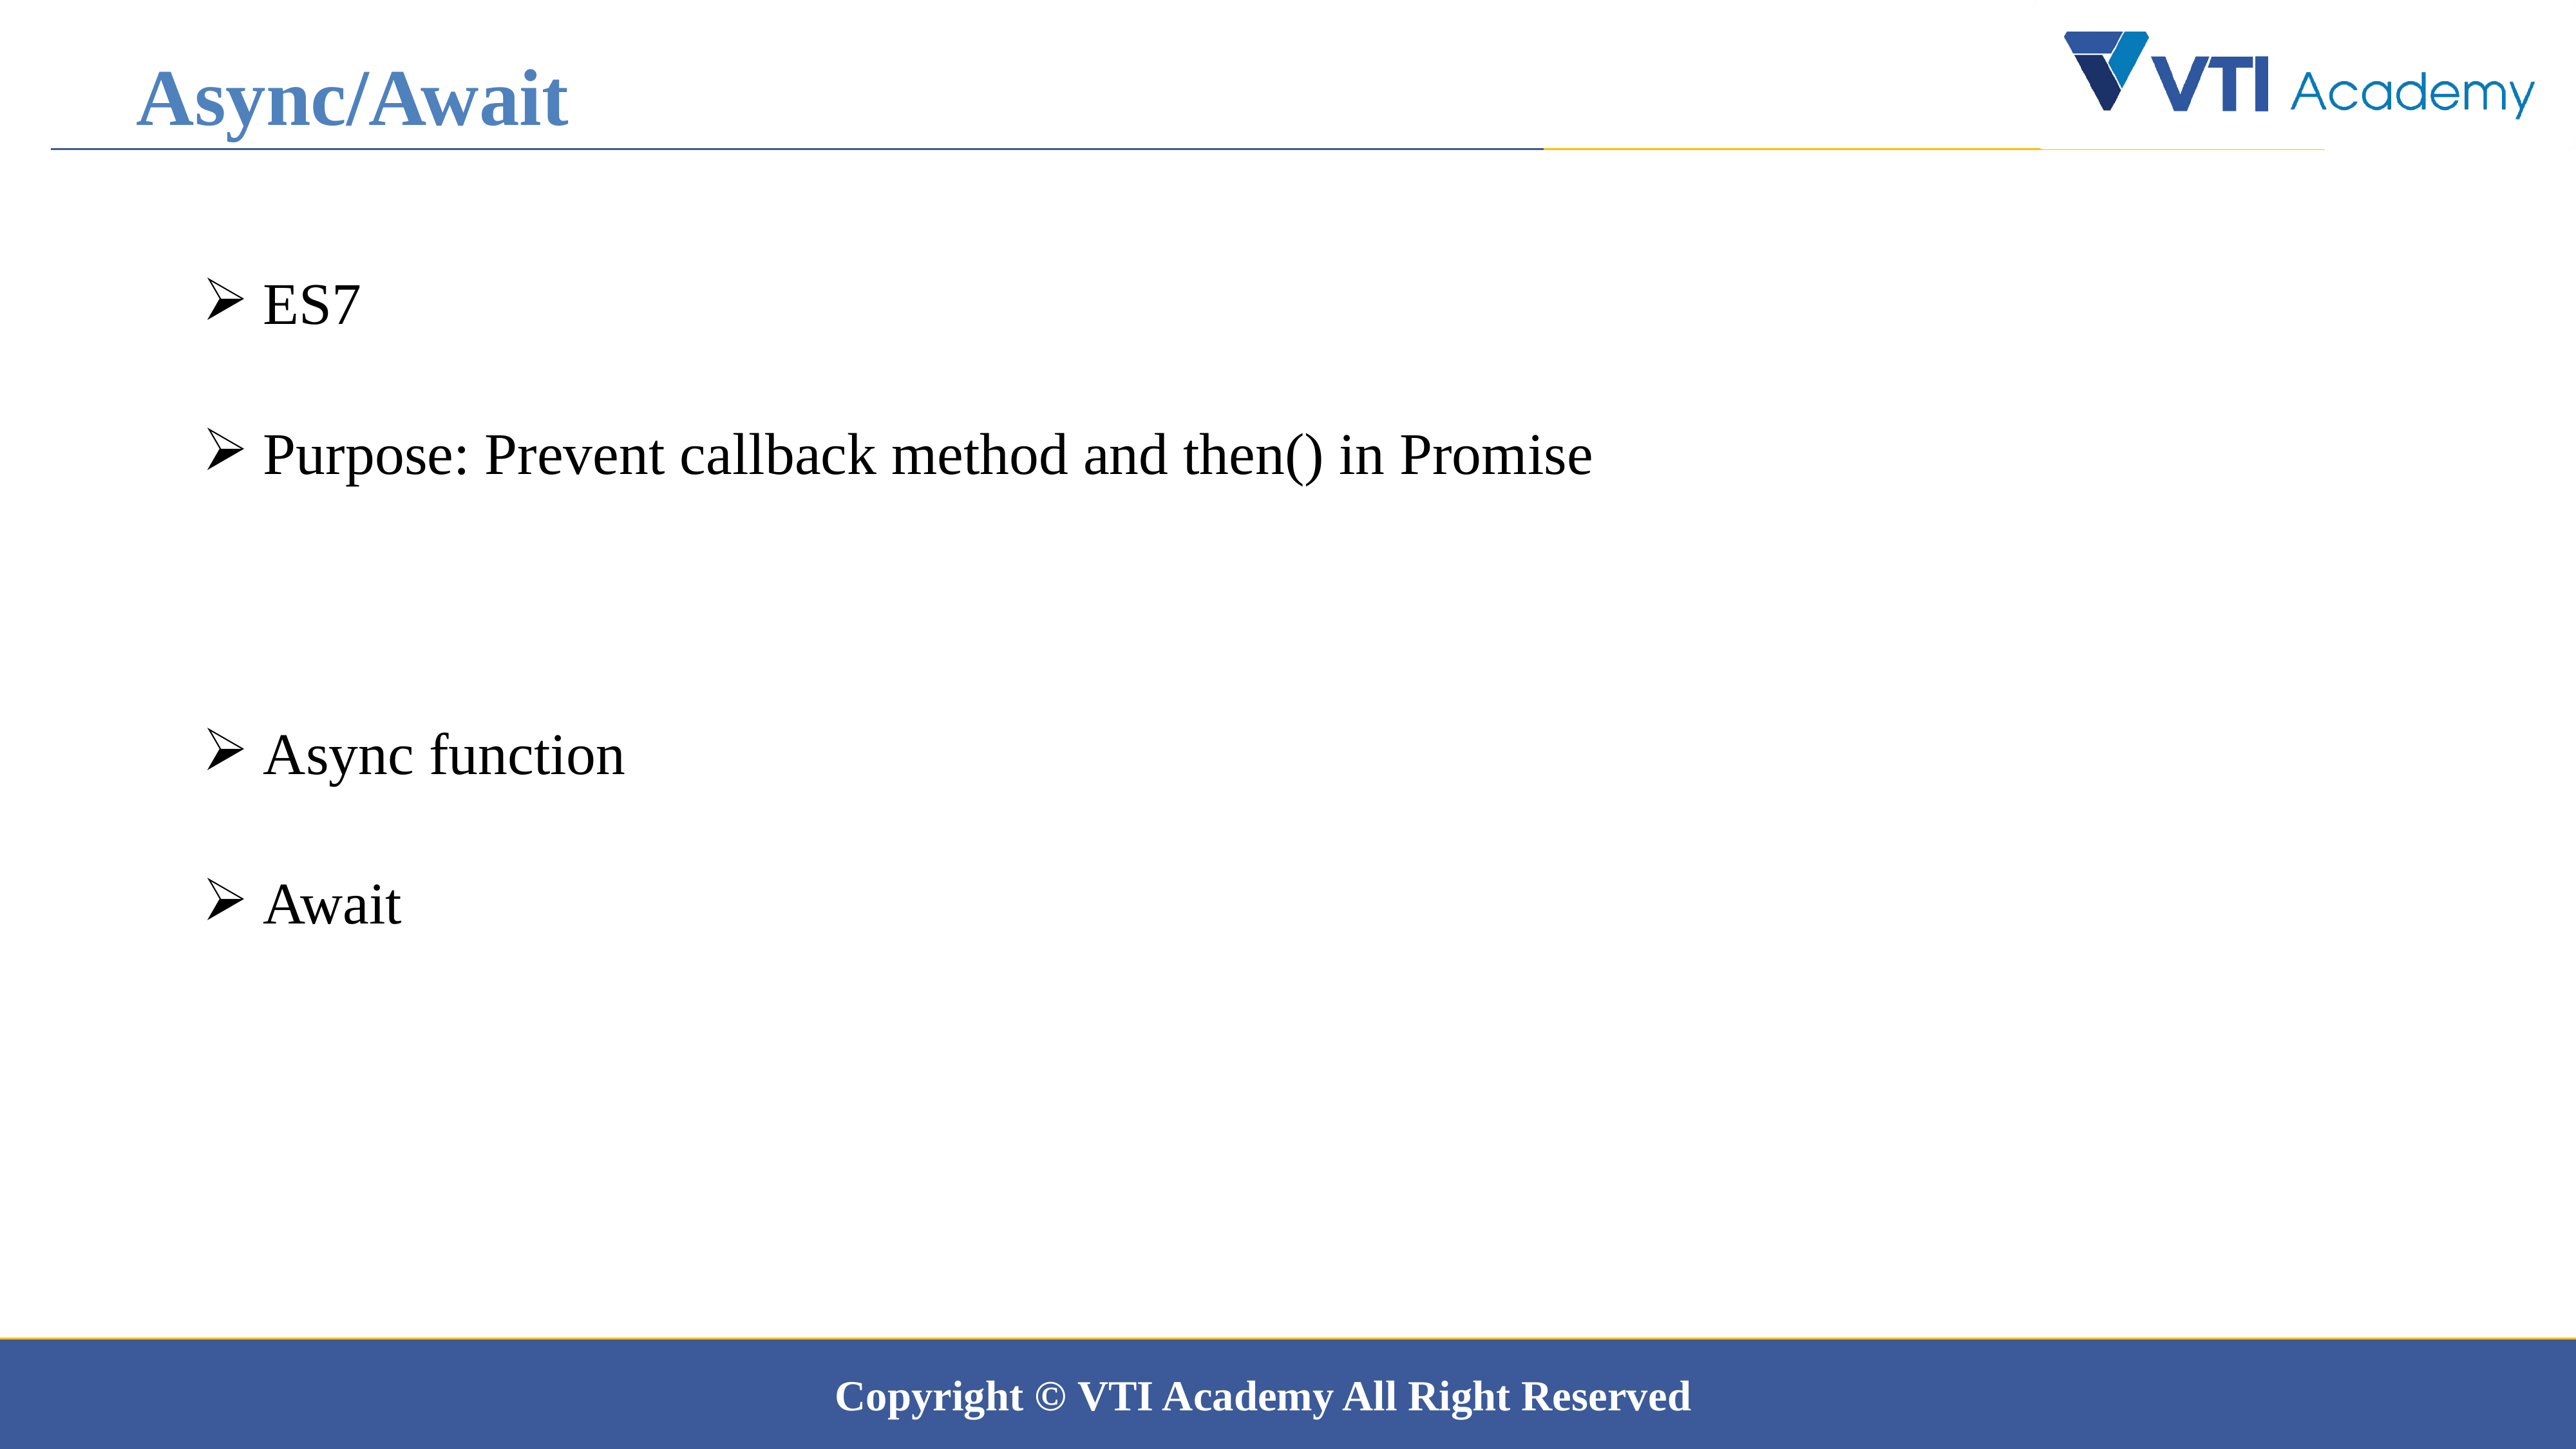

Async/Await

 ES7
 Purpose: Prevent callback method and then() in Promise

 Async function
 Await